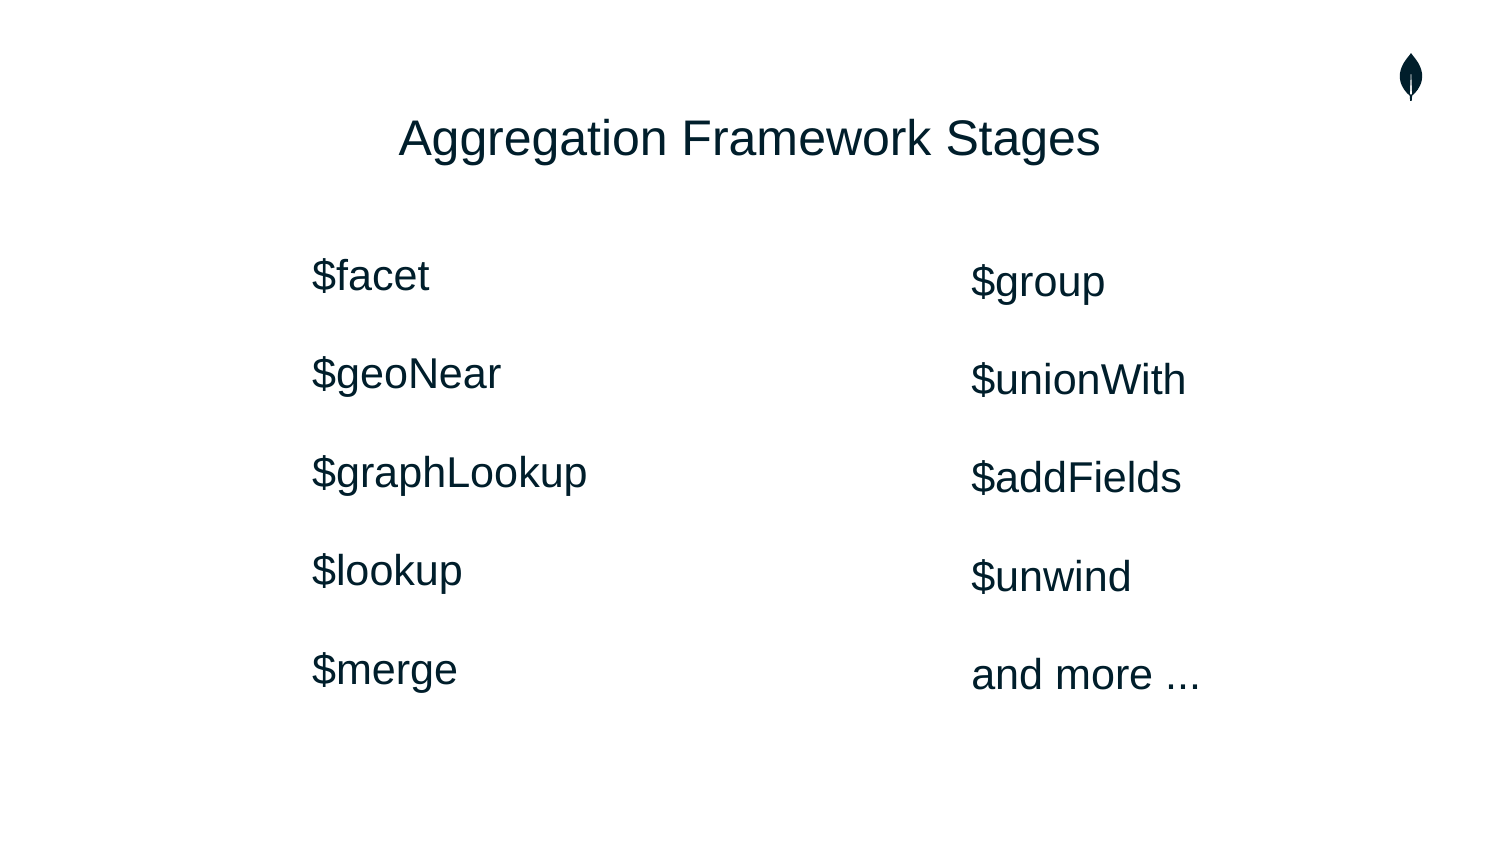

Aggregation Framework Stages
$facet
$geoNear
$graphLookup
$lookup
$merge

$group
$unionWith
$addFields
$unwind
and more ...